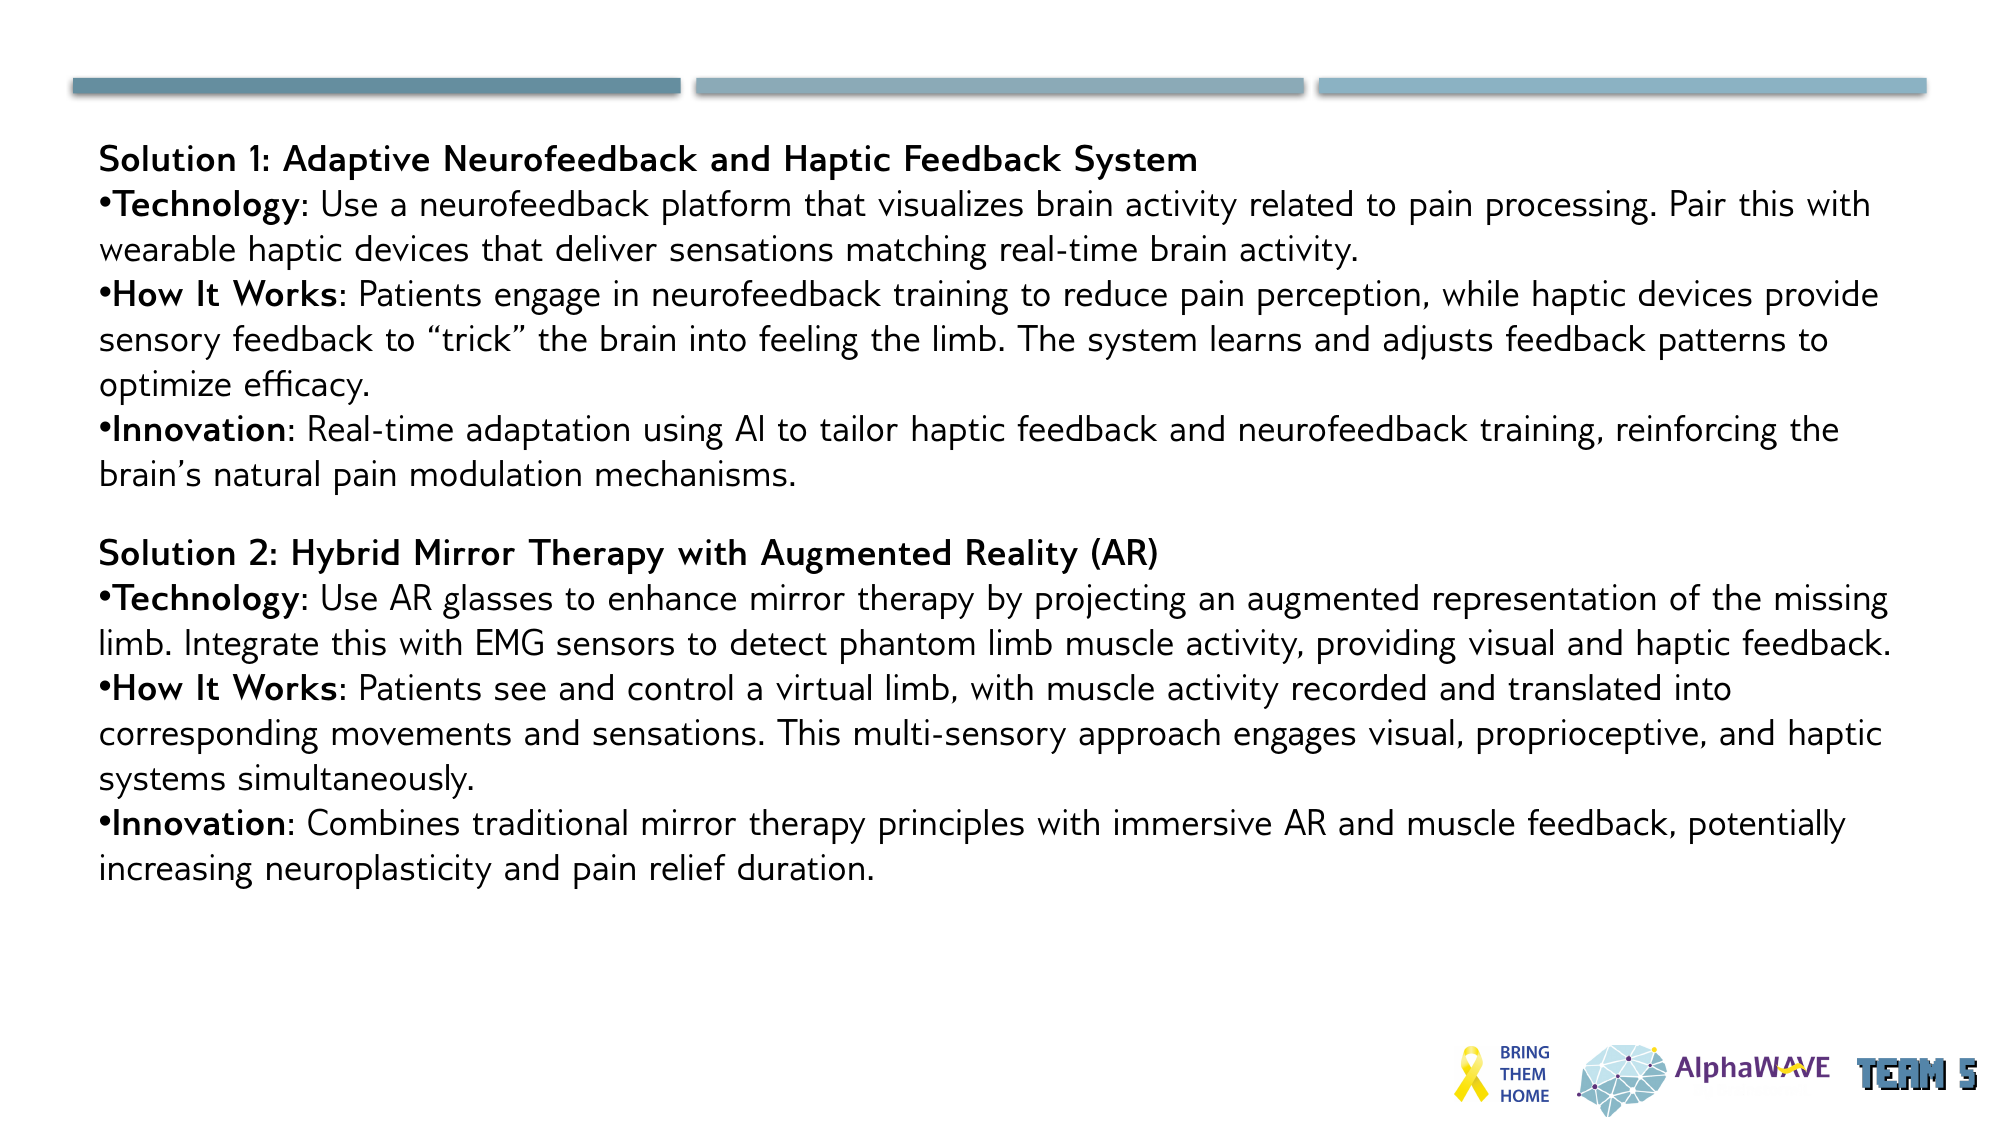

Solution 1: Adaptive Neurofeedback and Haptic Feedback System
Technology: Use a neurofeedback platform that visualizes brain activity related to pain processing. Pair this with wearable haptic devices that deliver sensations matching real-time brain activity.
How It Works: Patients engage in neurofeedback training to reduce pain perception, while haptic devices provide sensory feedback to “trick” the brain into feeling the limb. The system learns and adjusts feedback patterns to optimize efficacy.
Innovation: Real-time adaptation using AI to tailor haptic feedback and neurofeedback training, reinforcing the brain’s natural pain modulation mechanisms.
Solution 2: Hybrid Mirror Therapy with Augmented Reality (AR)
Technology: Use AR glasses to enhance mirror therapy by projecting an augmented representation of the missing limb. Integrate this with EMG sensors to detect phantom limb muscle activity, providing visual and haptic feedback.
How It Works: Patients see and control a virtual limb, with muscle activity recorded and translated into corresponding movements and sensations. This multi-sensory approach engages visual, proprioceptive, and haptic systems simultaneously.
Innovation: Combines traditional mirror therapy principles with immersive AR and muscle feedback, potentially increasing neuroplasticity and pain relief duration.